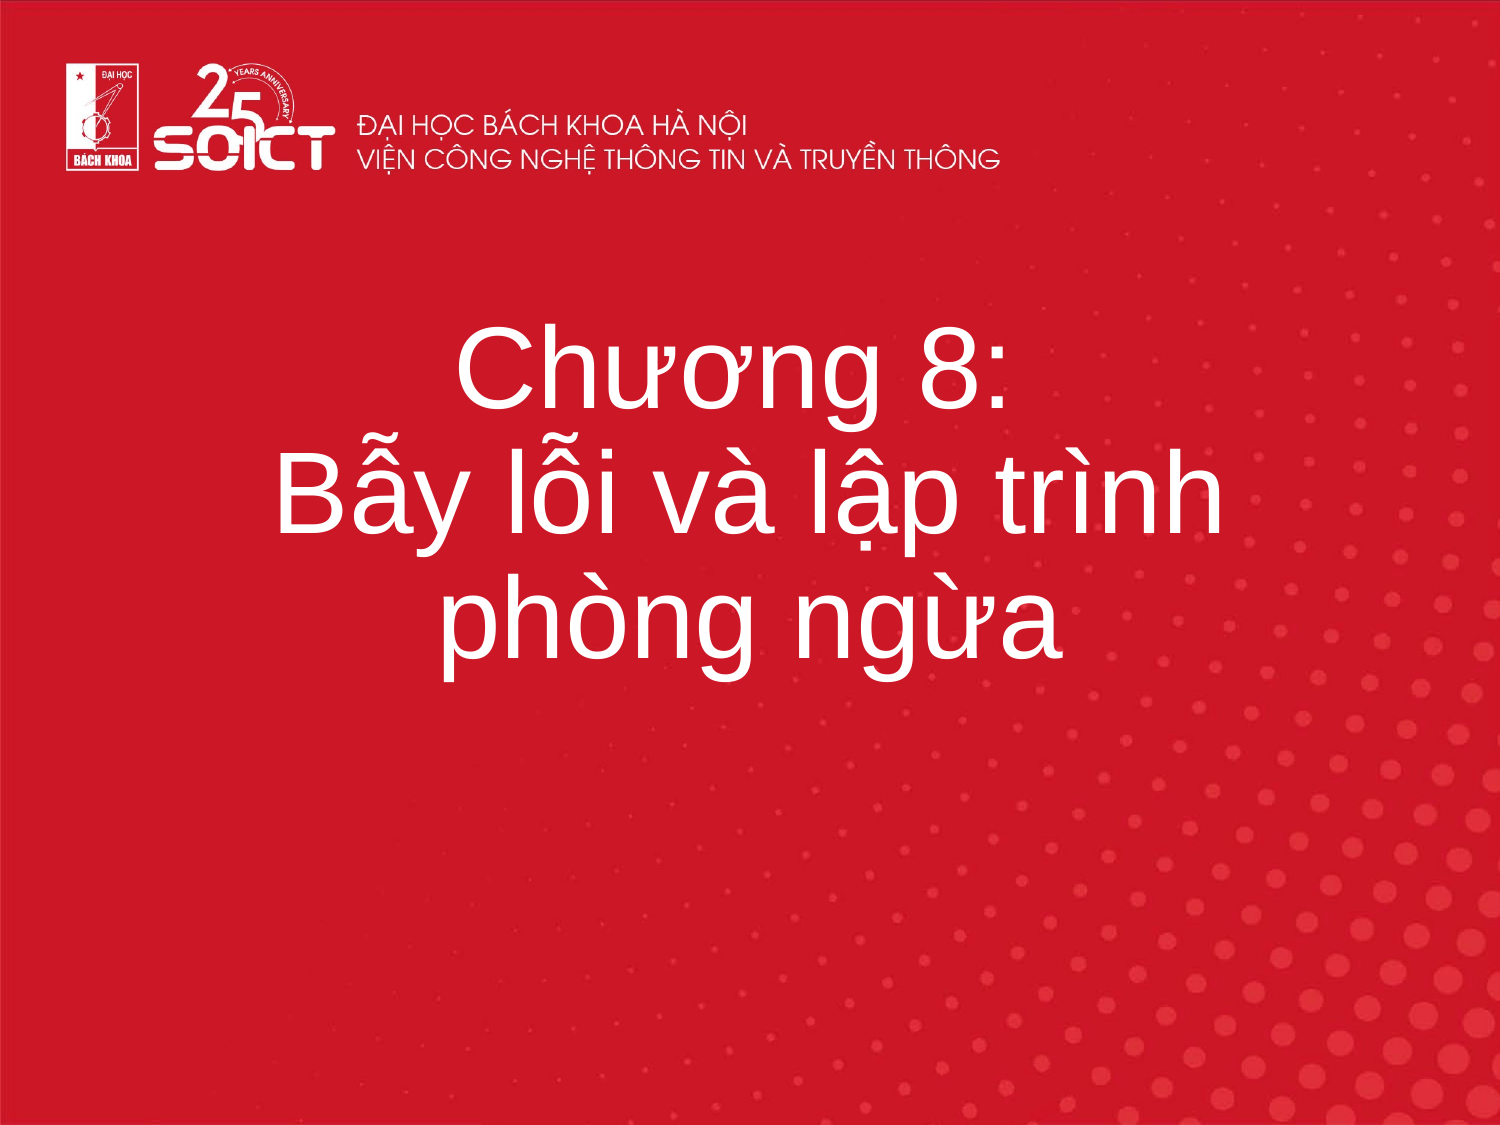

# Chương 8: Bẫy lỗi và lập trình phòng ngừa